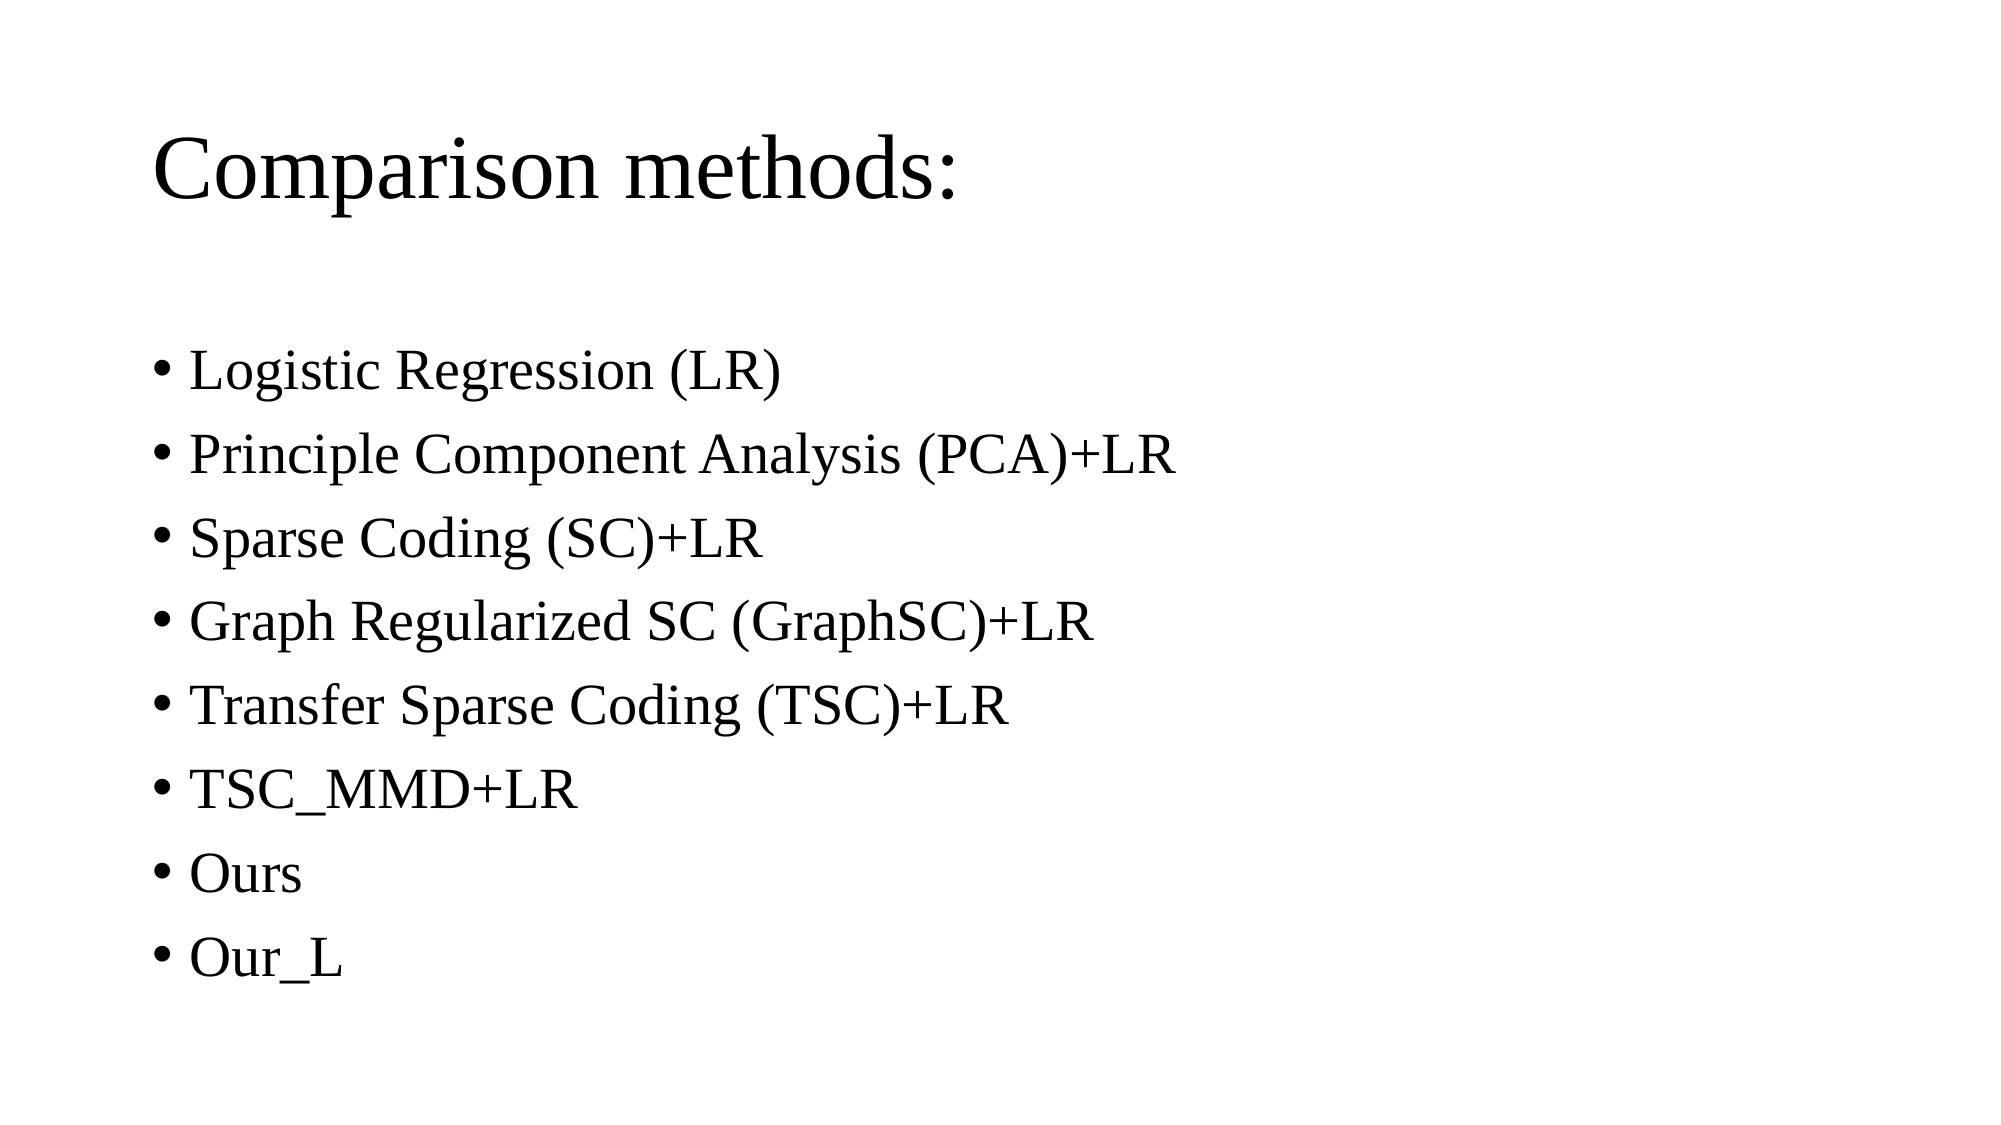

# Comparison methods:
Logistic Regression (LR)
Principle Component Analysis (PCA)+LR
Sparse Coding (SC)+LR
Graph Regularized SC (GraphSC)+LR
Transfer Sparse Coding (TSC)+LR
TSC_MMD+LR
Ours
Our_L